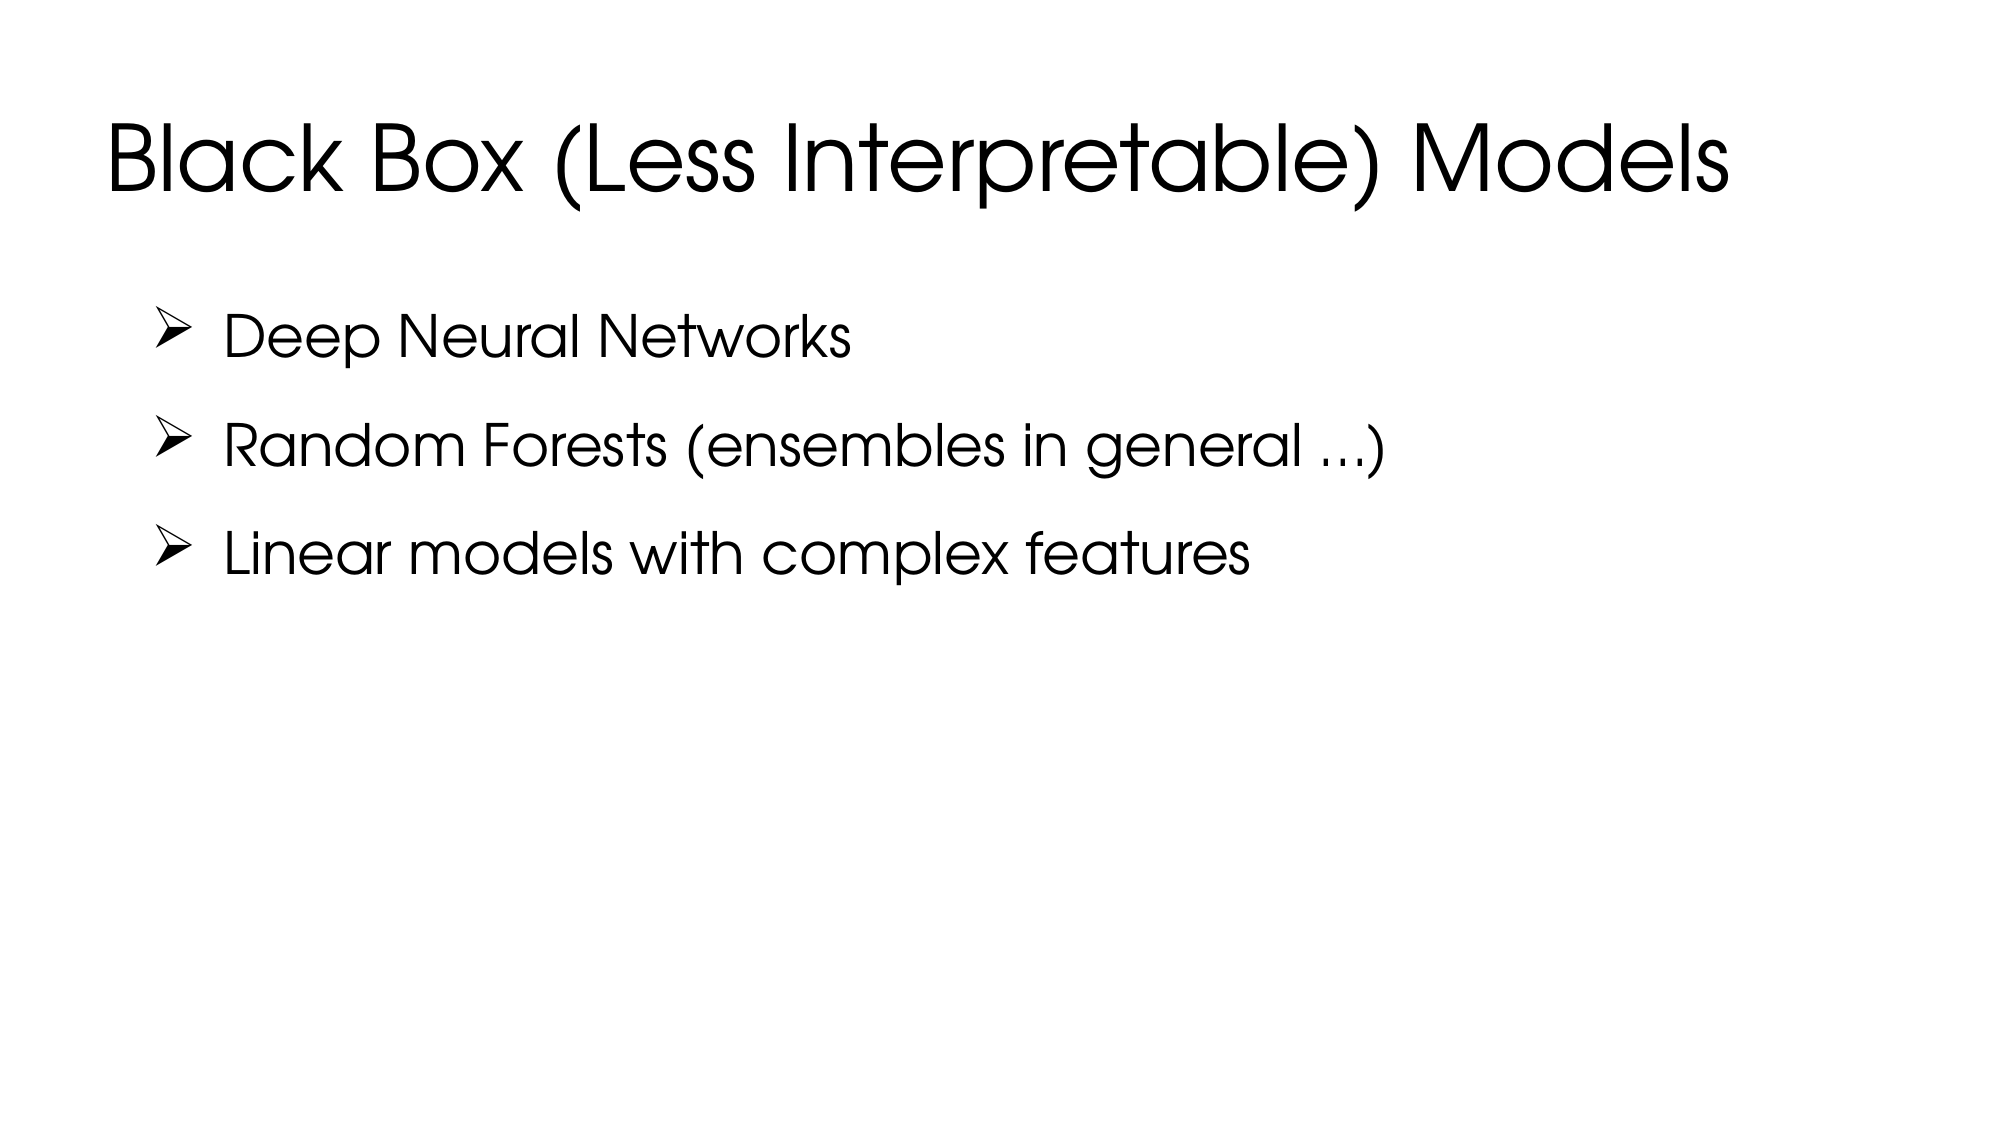

# Black Box (Less Interpretable) Models
Deep Neural Networks
Random Forests (ensembles in general …)
Linear models with complex features